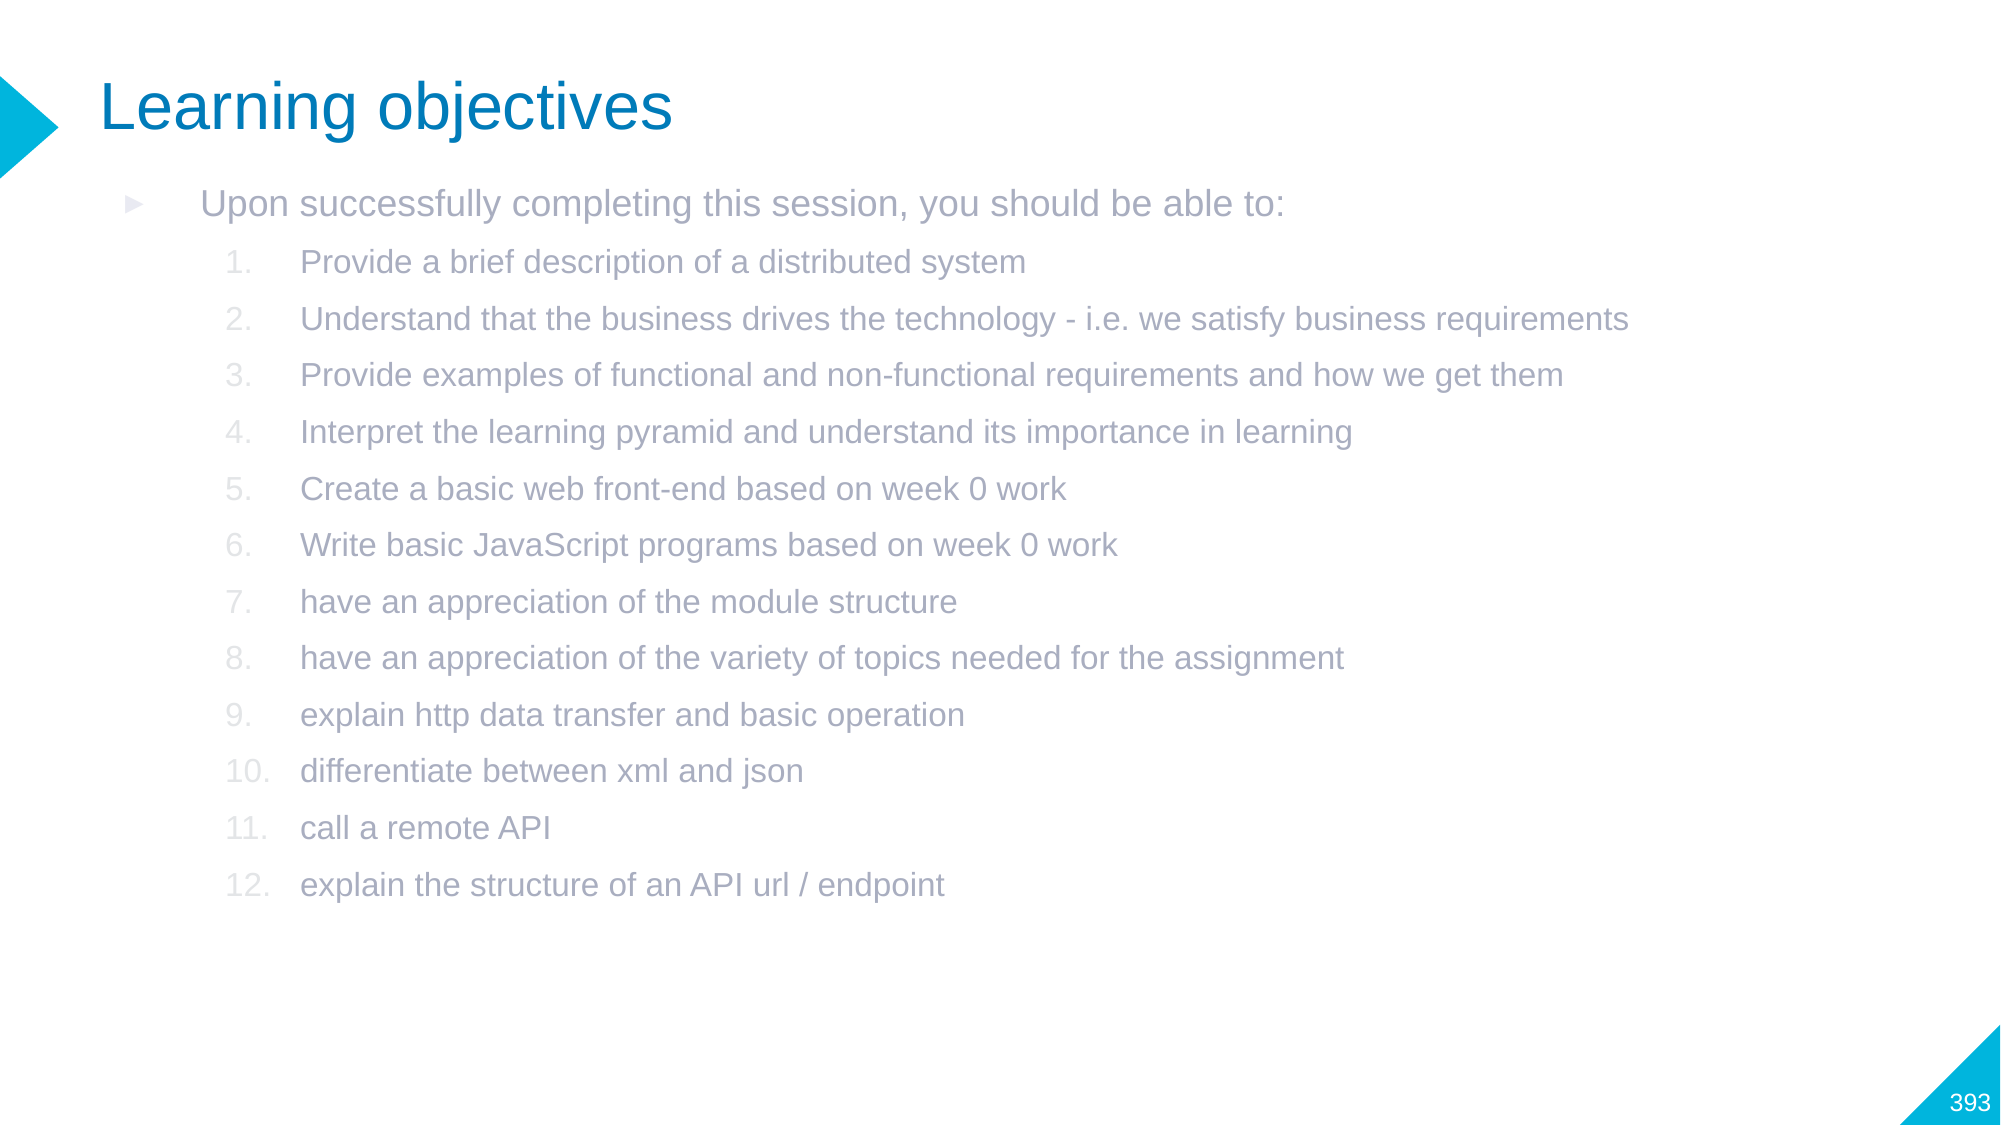

# Learning objectives
Upon successfully completing this session, you should be able to:
Provide a brief description of a distributed system
Understand that the business drives the technology - i.e. we satisfy business requirements
Provide examples of functional and non-functional requirements and how we get them
Interpret the learning pyramid and understand its importance in learning
Create a basic web front-end based on week 0 work
Write basic JavaScript programs based on week 0 work
have an appreciation of the module structure
have an appreciation of the variety of topics needed for the assignment
explain http data transfer and basic operation
differentiate between xml and json
call a remote API
explain the structure of an API url / endpoint
393